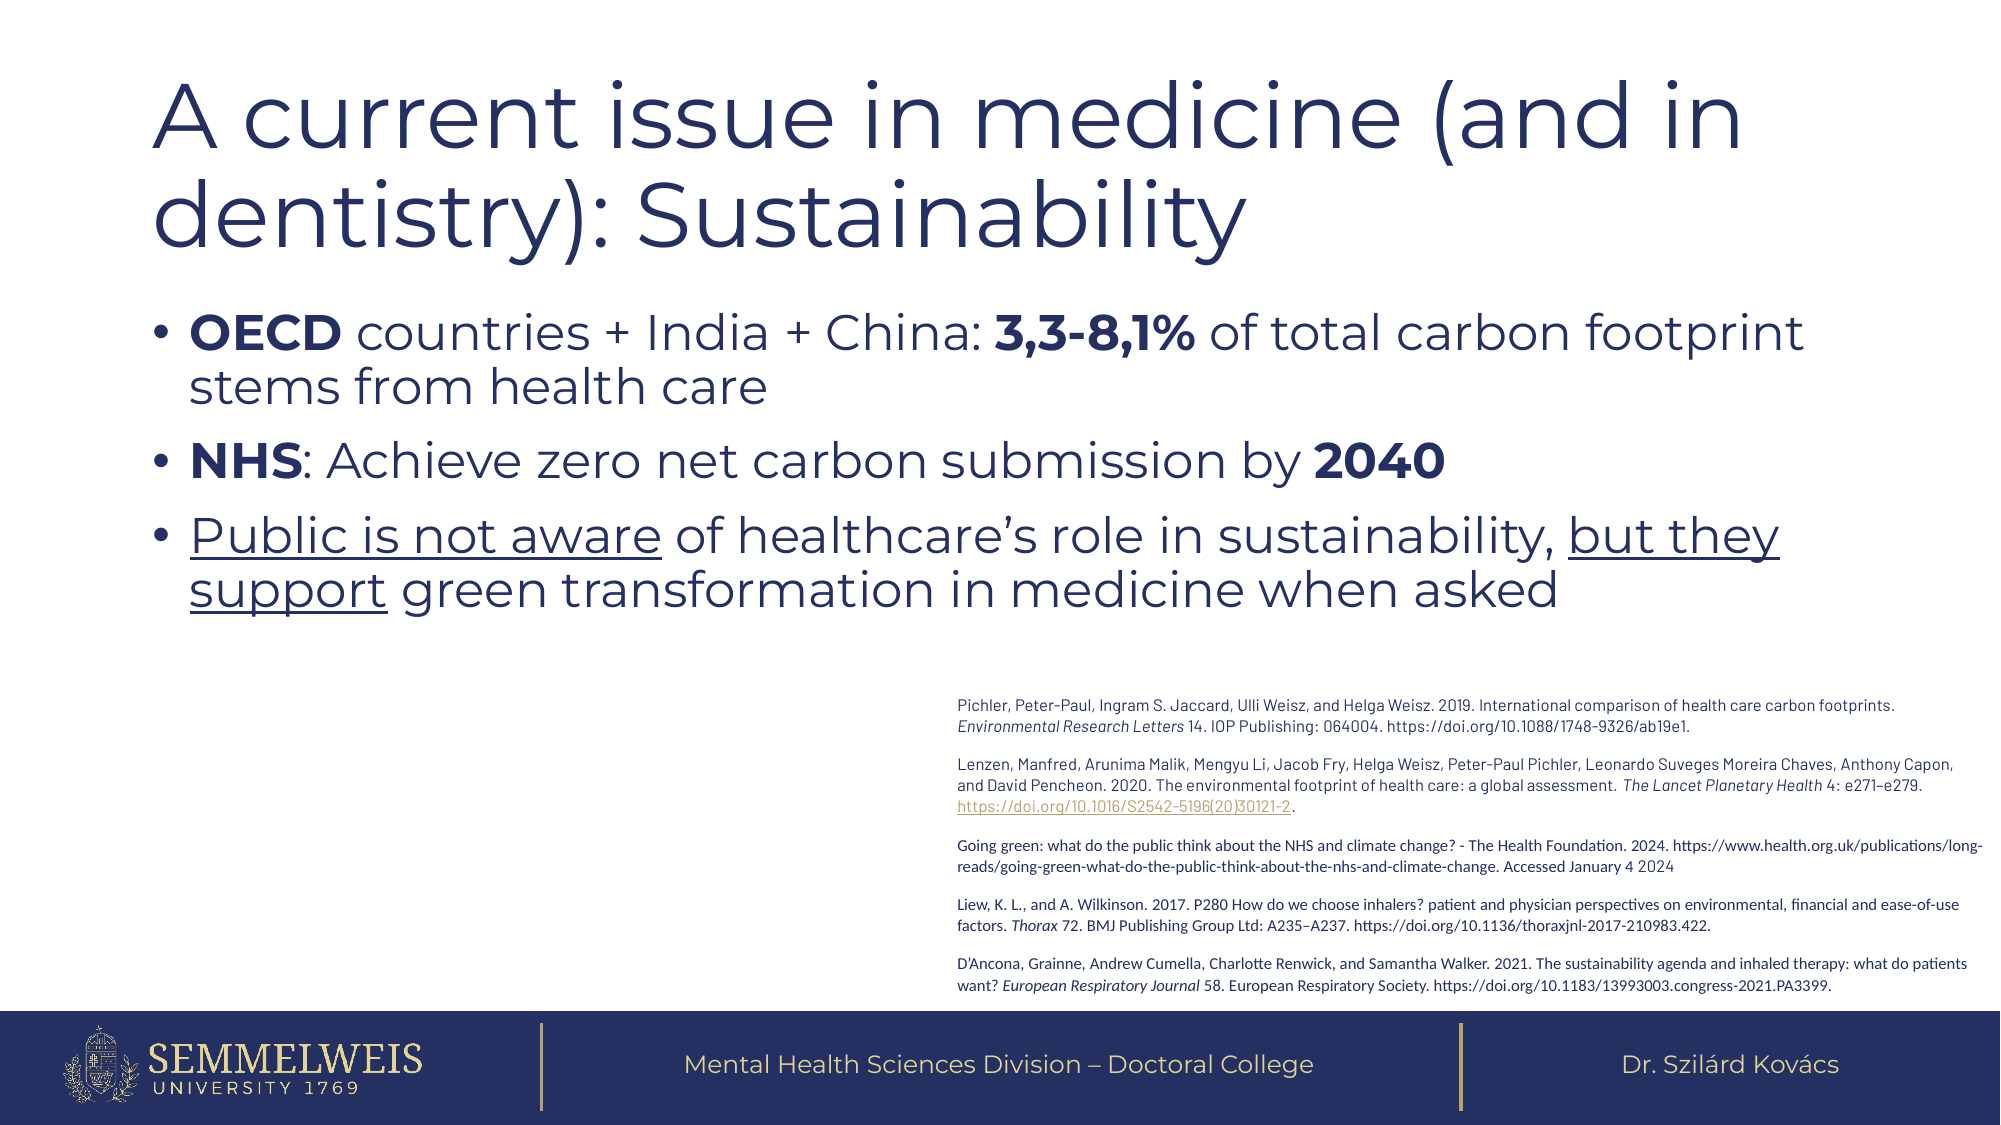

# A current issue in medicine (and in dentistry): Sustainability
OECD countries + India + China: 3,3-8,1% of total carbon footprint stems from health care
NHS: Achieve zero net carbon submission by 2040
Public is not aware of healthcare’s role in sustainability, but they support green transformation in medicine when asked

Pichler, Peter-Paul, Ingram S. Jaccard, Ulli Weisz, and Helga Weisz. 2019. International comparison of health care carbon footprints. Environmental Research Letters 14. IOP Publishing: 064004. https://doi.org/10.1088/1748-9326/ab19e1.
Lenzen, Manfred, Arunima Malik, Mengyu Li, Jacob Fry, Helga Weisz, Peter-Paul Pichler, Leonardo Suveges Moreira Chaves, Anthony Capon, and David Pencheon. 2020. The environmental footprint of health care: a global assessment. The Lancet Planetary Health 4: e271–e279. https://doi.org/10.1016/S2542-5196(20)30121-2.
Going green: what do the public think about the NHS and climate change? - The Health Foundation. 2024. https://www.health.org.uk/publications/long-reads/going-green-what-do-the-public-think-about-the-nhs-and-climate-change. Accessed January 4 2024
Liew, K. L., and A. Wilkinson. 2017. P280 How do we choose inhalers? patient and physician perspectives on environmental, financial and ease-of-use factors. Thorax 72. BMJ Publishing Group Ltd: A235–A237. https://doi.org/10.1136/thoraxjnl-2017-210983.422.
D’Ancona, Grainne, Andrew Cumella, Charlotte Renwick, and Samantha Walker. 2021. The sustainability agenda and inhaled therapy: what do patients want? European Respiratory Journal 58. European Respiratory Society. https://doi.org/10.1183/13993003.congress-2021.PA3399.